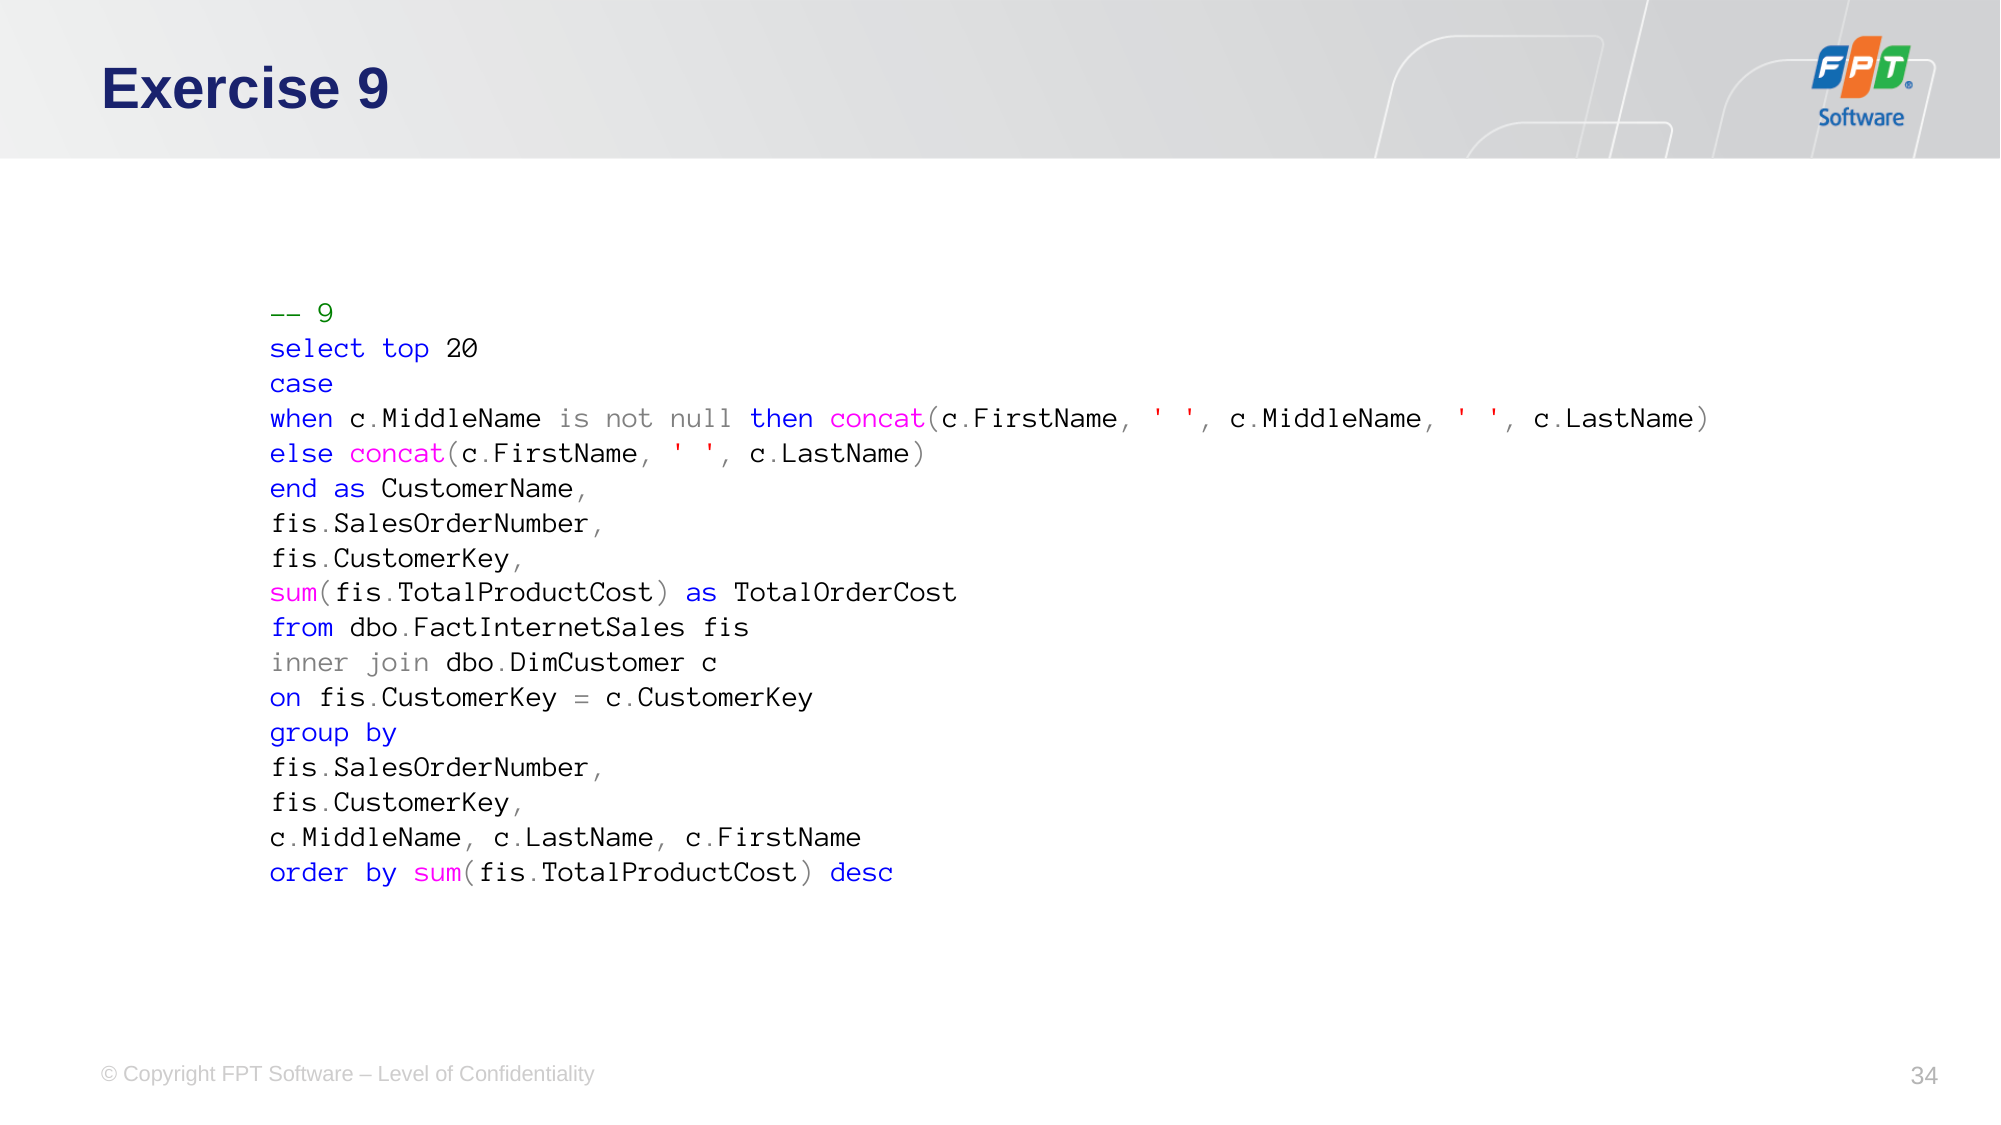

# Exercise 9
-- 9
select top 20
case
when c.MiddleName is not null then concat(c.FirstName, ' ', c.MiddleName, ' ', c.LastName)
else concat(c.FirstName, ' ', c.LastName)
end as CustomerName,
fis.SalesOrderNumber,
fis.CustomerKey,
sum(fis.TotalProductCost) as TotalOrderCost
from dbo.FactInternetSales fis
inner join dbo.DimCustomer c
on fis.CustomerKey = c.CustomerKey
group by
fis.SalesOrderNumber,
fis.CustomerKey,
c.MiddleName, c.LastName, c.FirstName
order by sum(fis.TotalProductCost) desc
34